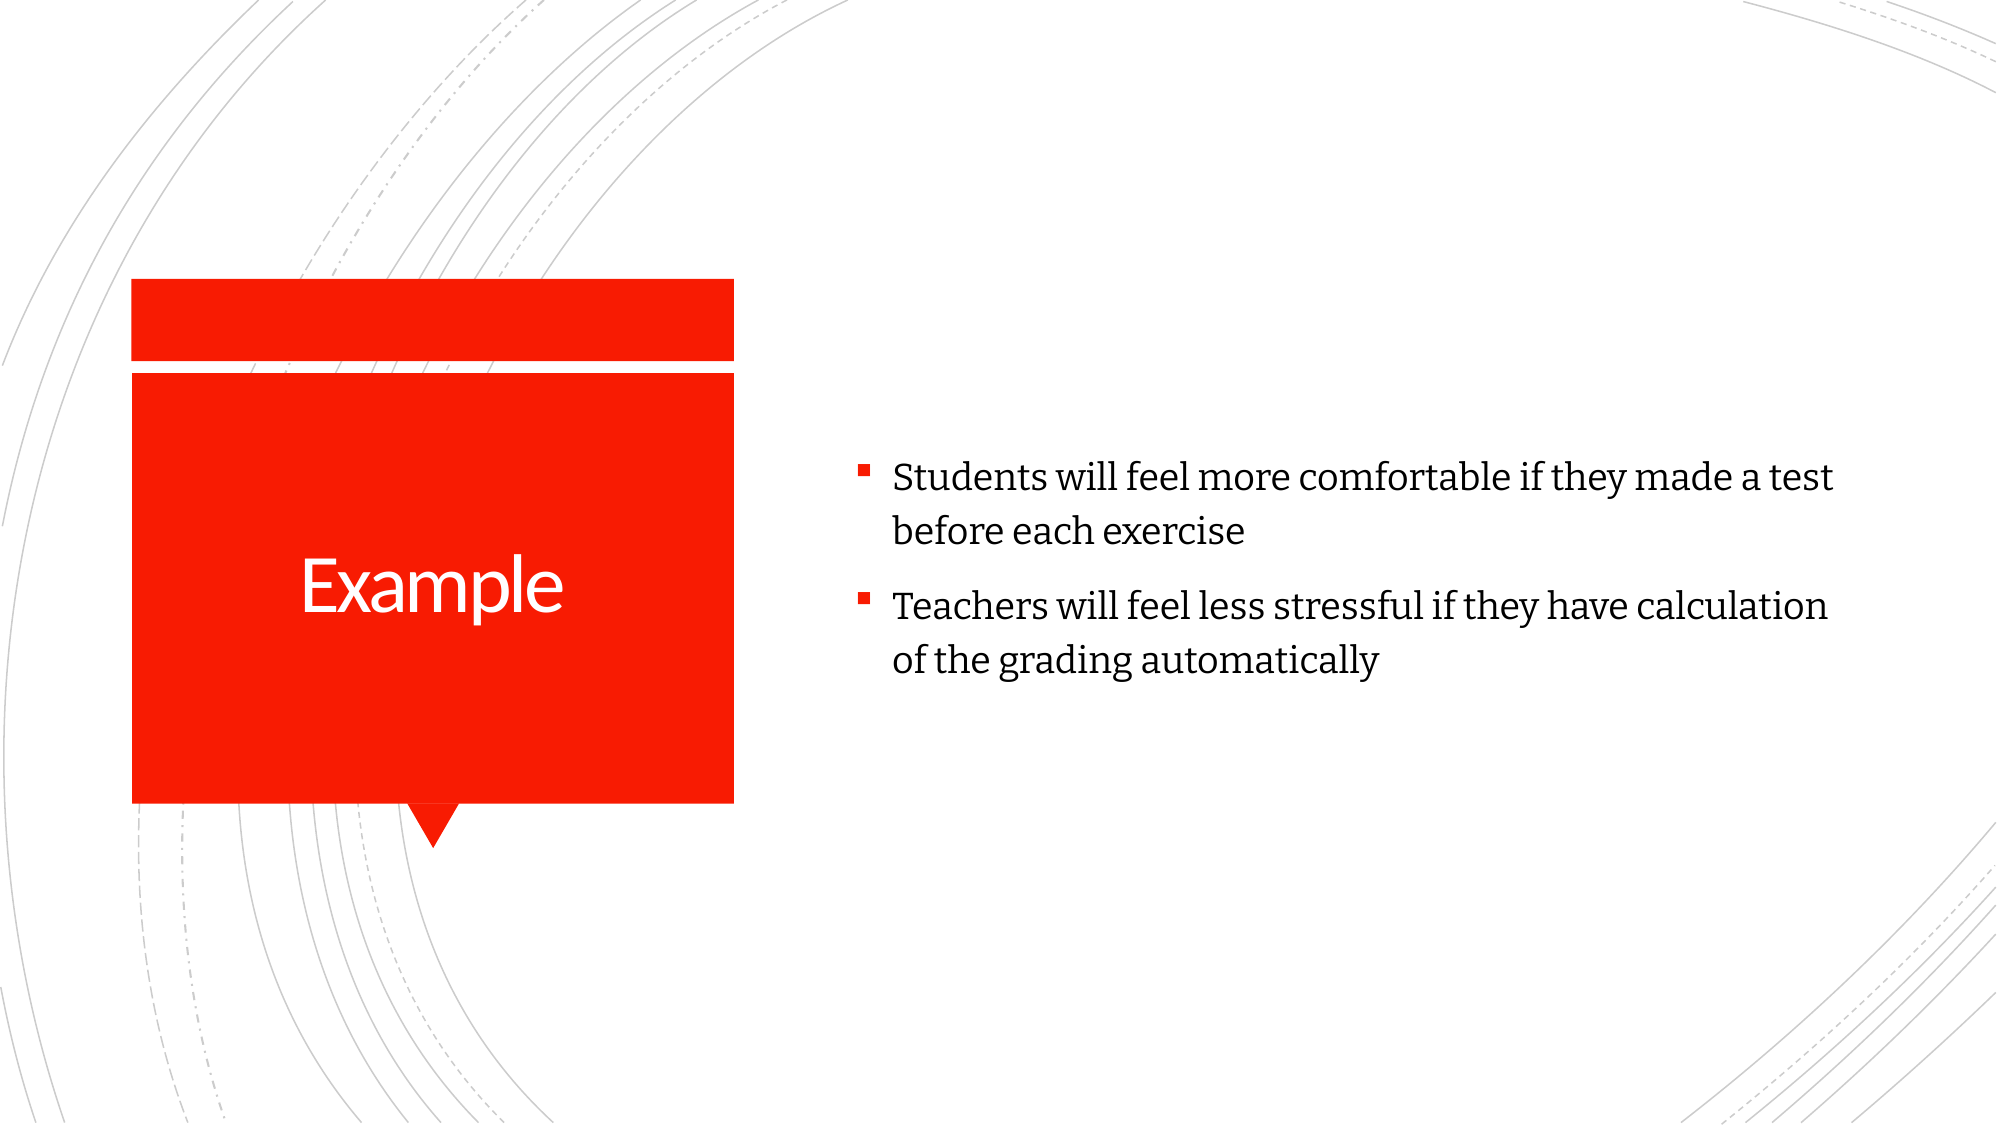

Students will feel more comfortable if they made a test before each exercise
Teachers will feel less stressful if they have calculation of the grading automatically
# Example